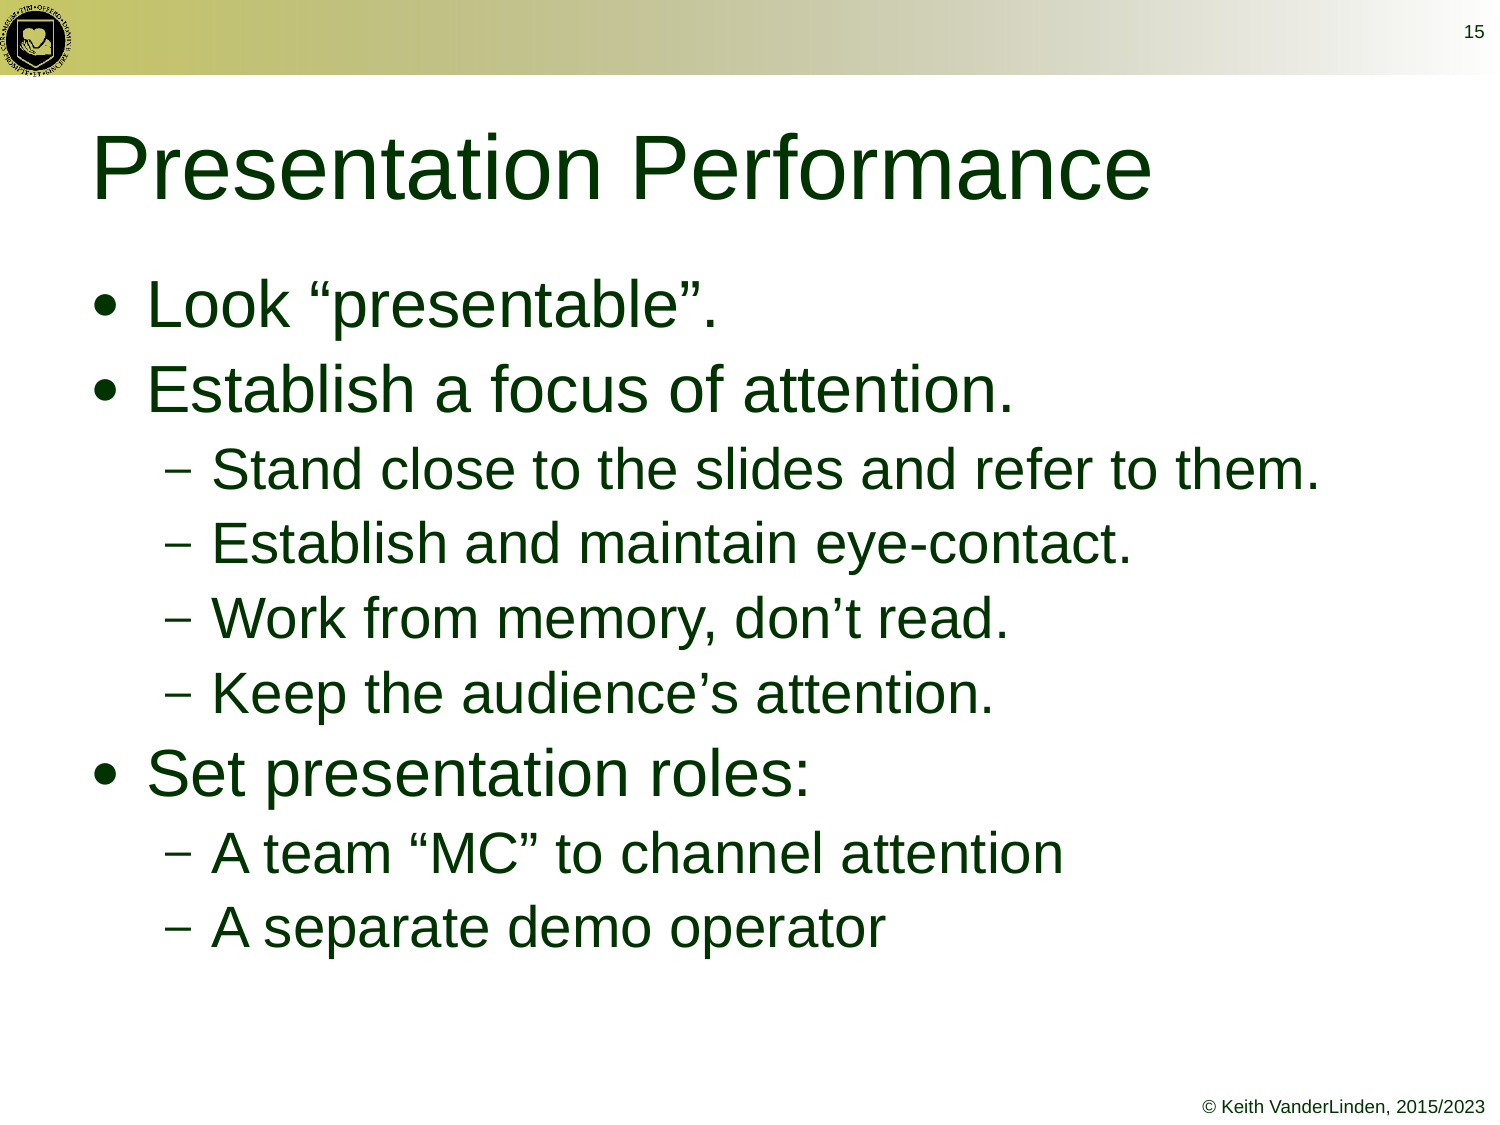

15
# Presentation Performance
Look “presentable”.
Establish a focus of attention.
Stand close to the slides and refer to them.
Establish and maintain eye-contact.
Work from memory, don’t read.
Keep the audience’s attention.
Set presentation roles:
A team “MC” to channel attention
A separate demo operator